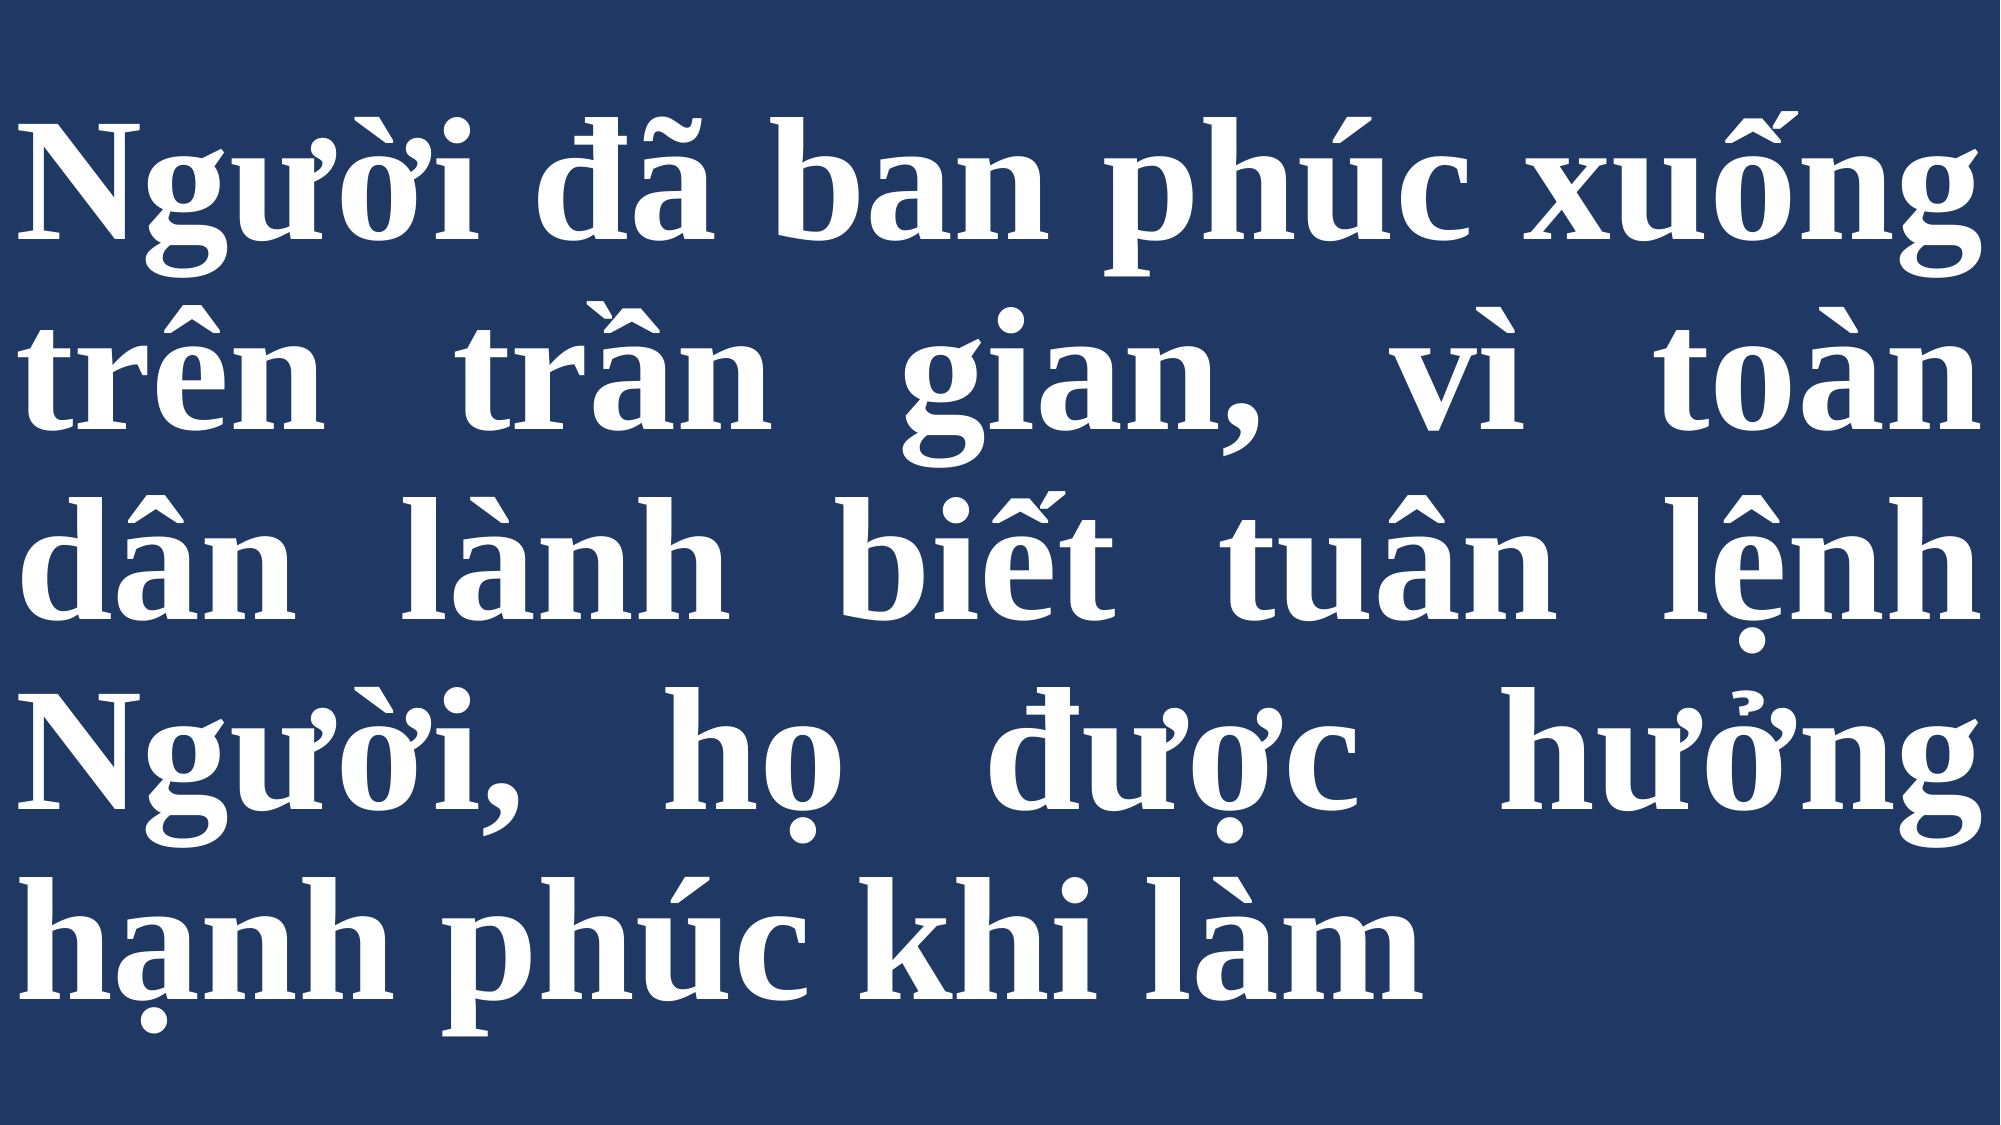

# Người đã ban phúc xuống trên trần gian, vì toàn dân lành biết tuân lệnh Người, họ được hưởng hạnh phúc khi làm